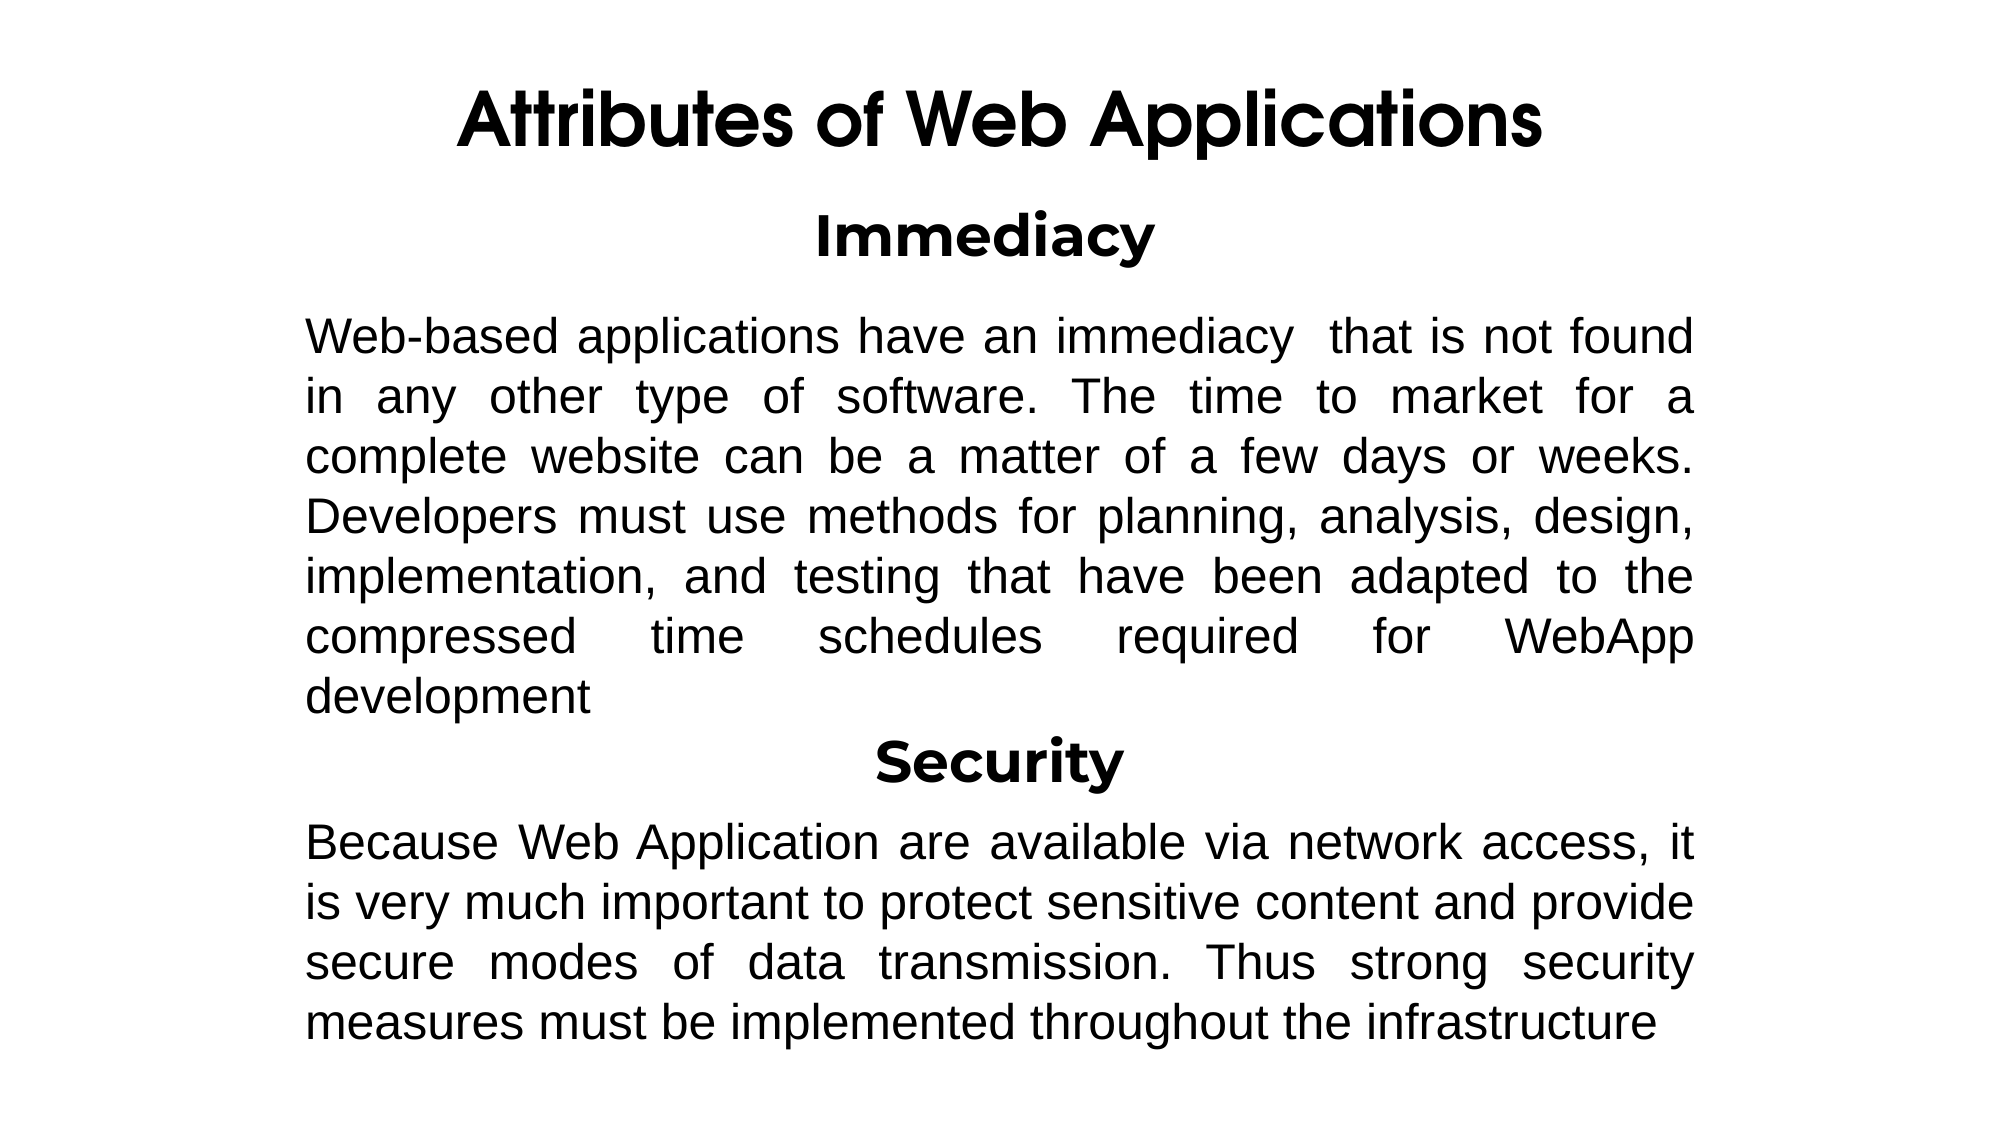

Attributes of Web Applications
Immediacy
Web-based applications have an immediacy  that is not found in any other type of software. The time to market for a complete website can be a matter of a few days or weeks. Developers must use methods for planning, analysis, design, implementation, and testing that have been adapted to the compressed time schedules required for WebApp development
Security
Because Web Application are available via network access, it is very much important to protect sensitive content and provide secure modes of data transmission. Thus strong security measures must be implemented throughout the infrastructure